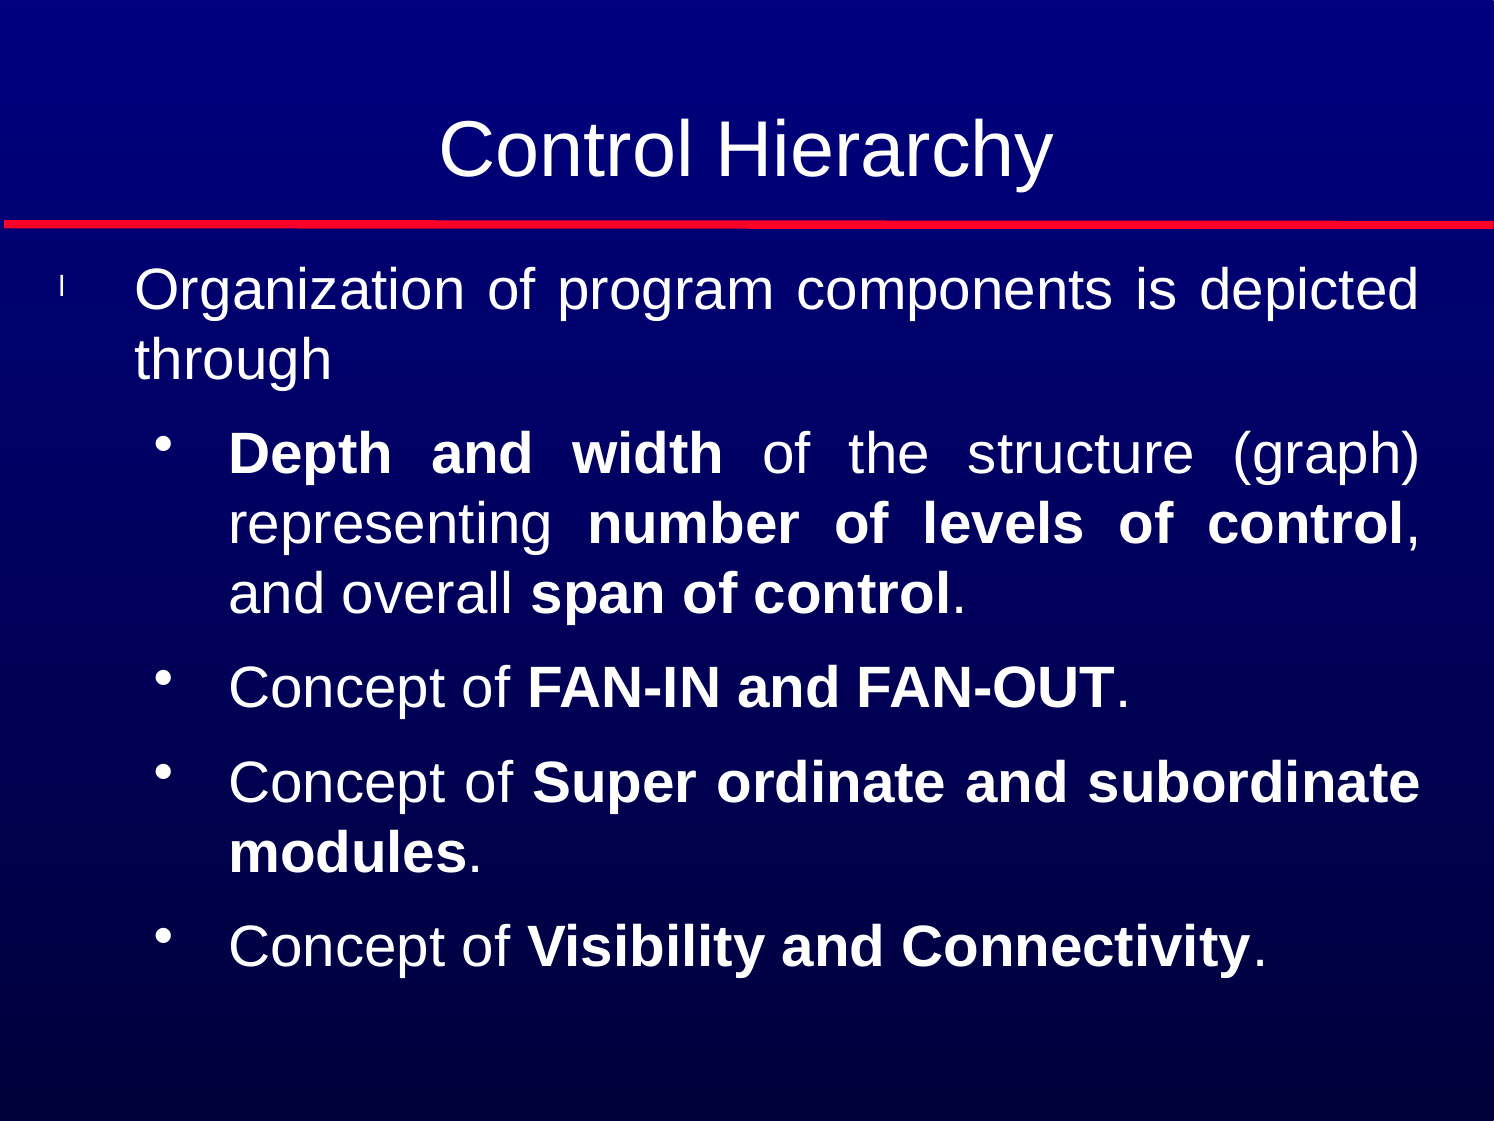

# Control Hierarchy
Organization of program components is depicted through
Depth and width of the structure (graph) representing number of levels of control, and overall span of control.
Concept of FAN-IN and FAN-OUT.
Concept of Super ordinate and subordinate modules.
Concept of Visibility and Connectivity.